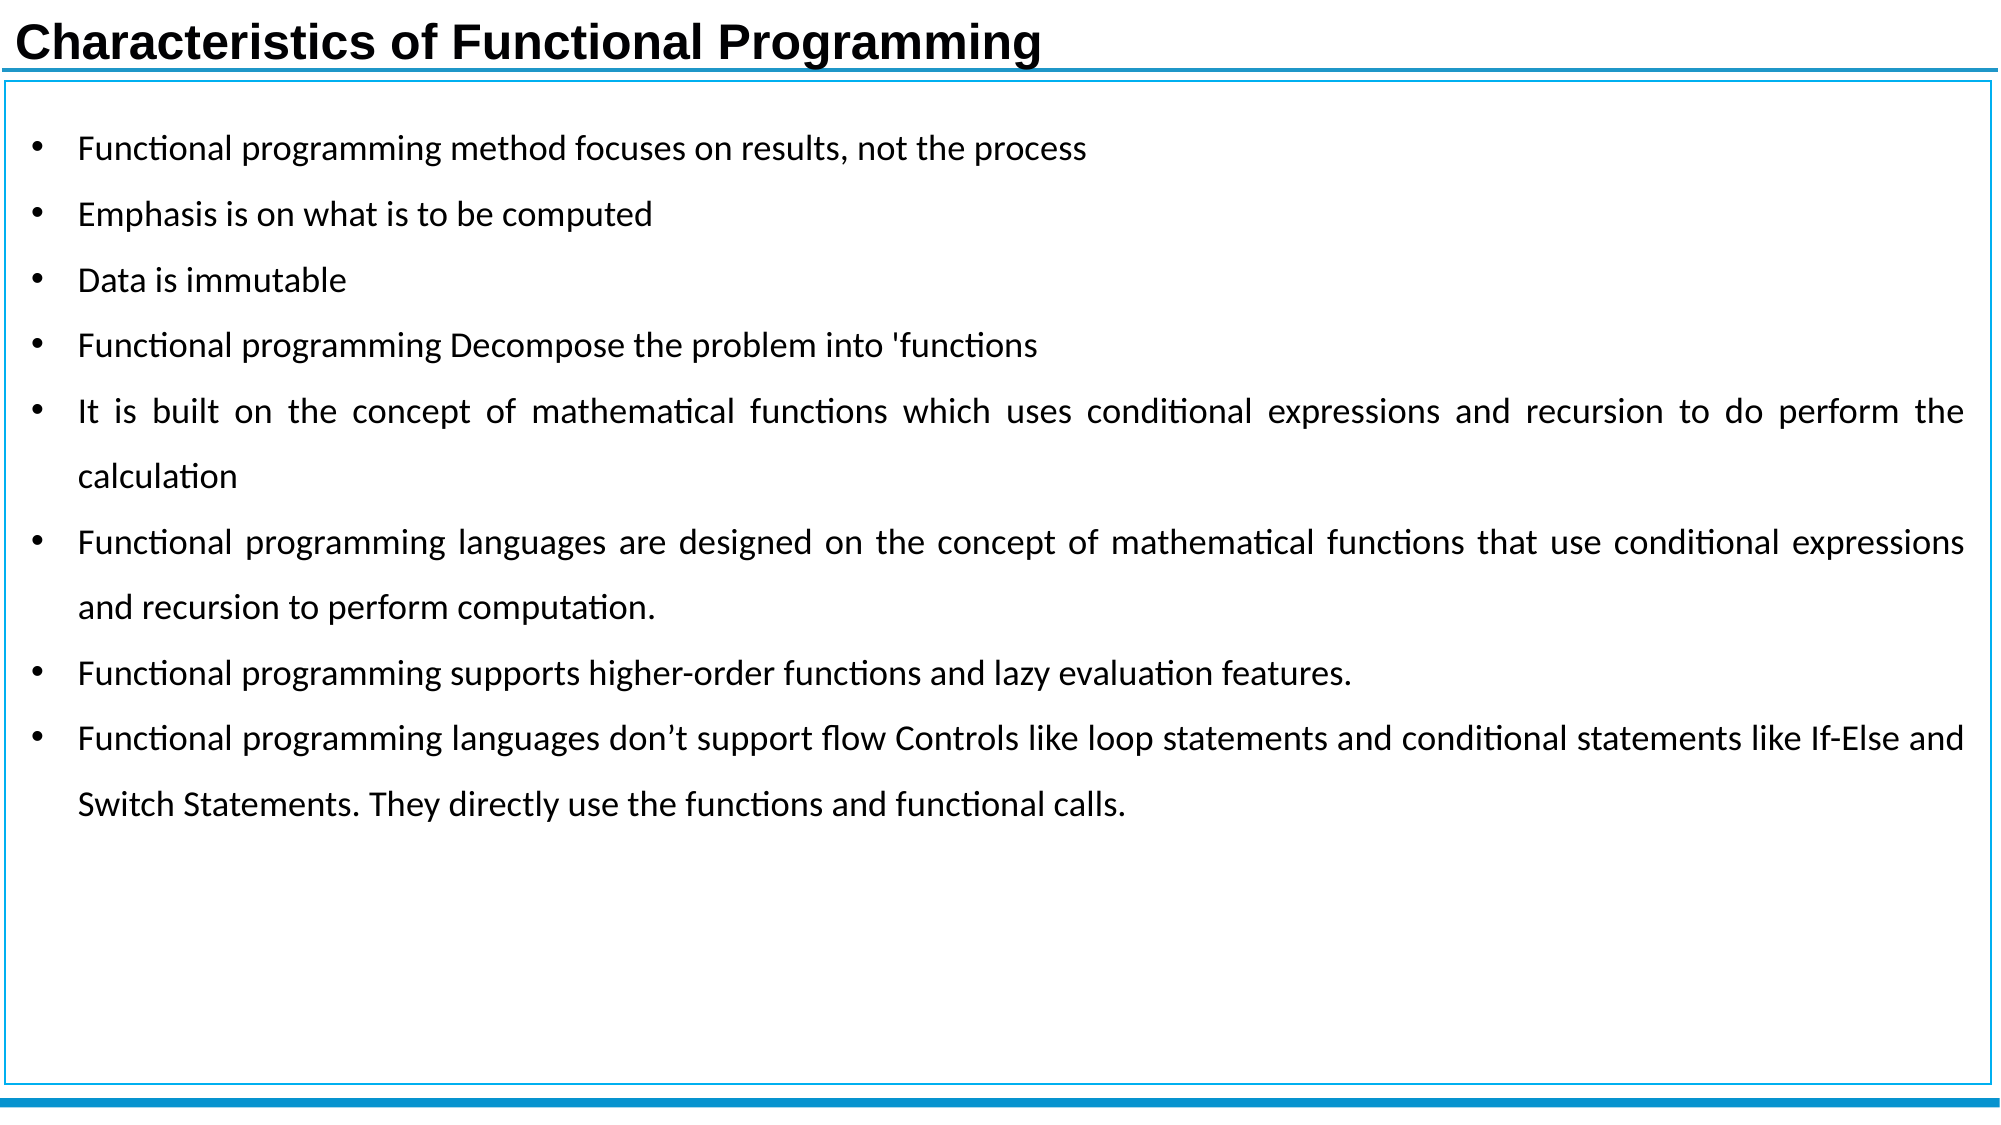

Characteristics of Functional Programming

Functional programming method focuses on results, not the process
Emphasis is on what is to be computed
Data is immutable
Functional programming Decompose the problem into 'functions
It is built on the concept of mathematical functions which uses conditional expressions and recursion to do perform the calculation
Functional programming languages are designed on the concept of mathematical functions that use conditional expressions and recursion to perform computation.
Functional programming supports higher-order functions and lazy evaluation features.
Functional programming languages don’t support flow Controls like loop statements and conditional statements like If-Else and Switch Statements. They directly use the functions and functional calls.